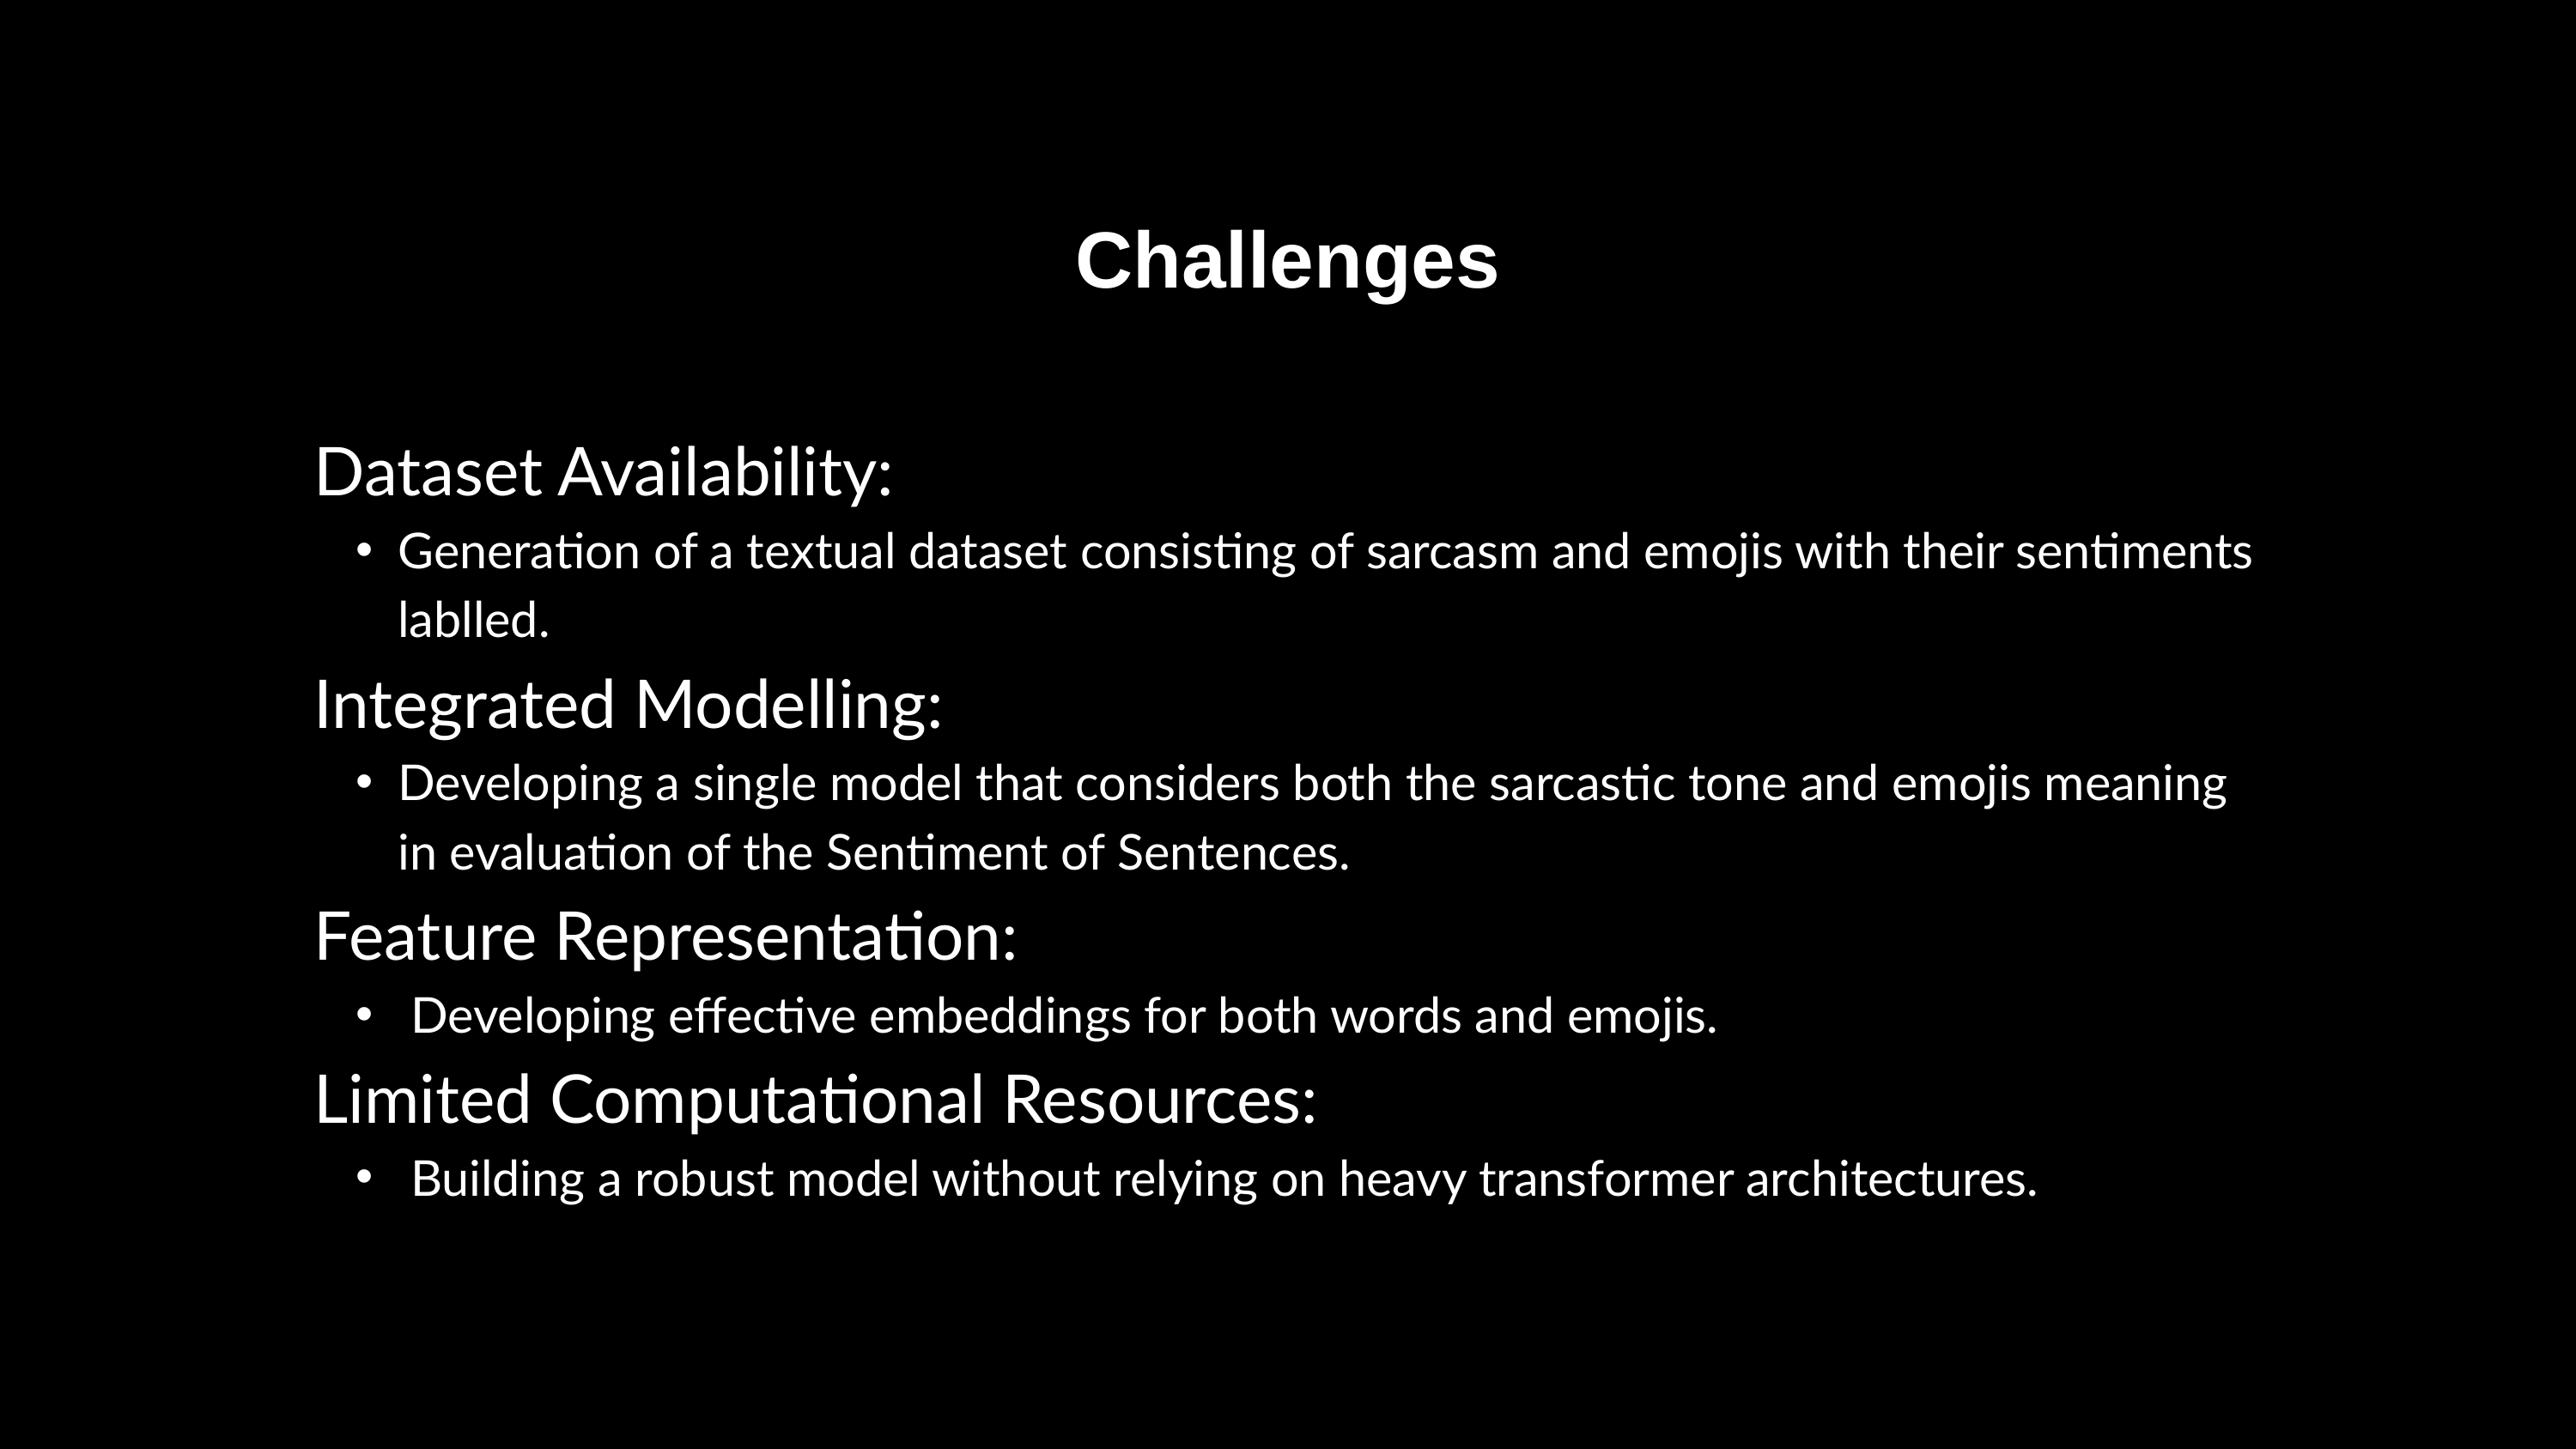

Challenges

Dataset Availability:
Generation of a textual dataset consisting of sarcasm and emojis with their sentiments lablled.
Integrated Modelling:
Developing a single model that considers both the sarcastic tone and emojis meaning in evaluation of the Sentiment of Sentences.
Feature Representation:
 Developing effective embeddings for both words and emojis.
Limited Computational Resources:
 Building a robust model without relying on heavy transformer architectures.